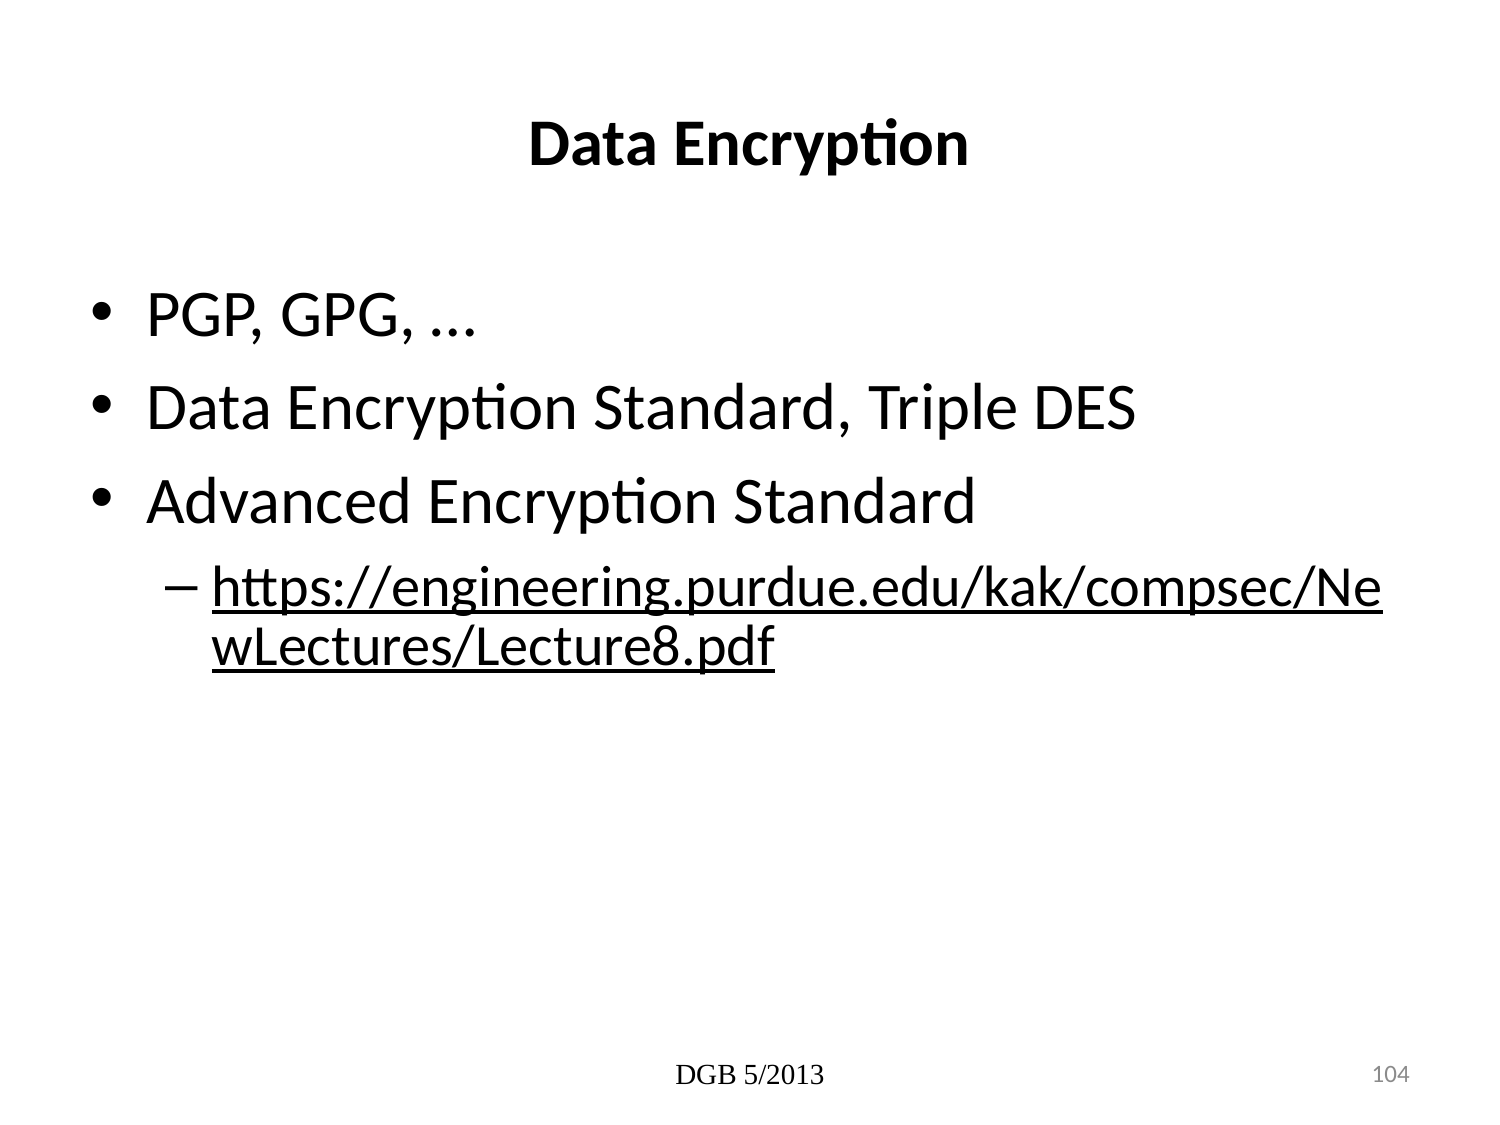

# Data Encryption
PGP, GPG, …
Data Encryption Standard, Triple DES
Advanced Encryption Standard
https://engineering.purdue.edu/kak/compsec/NewLectures/Lecture8.pdf
DGB 5/2013
104